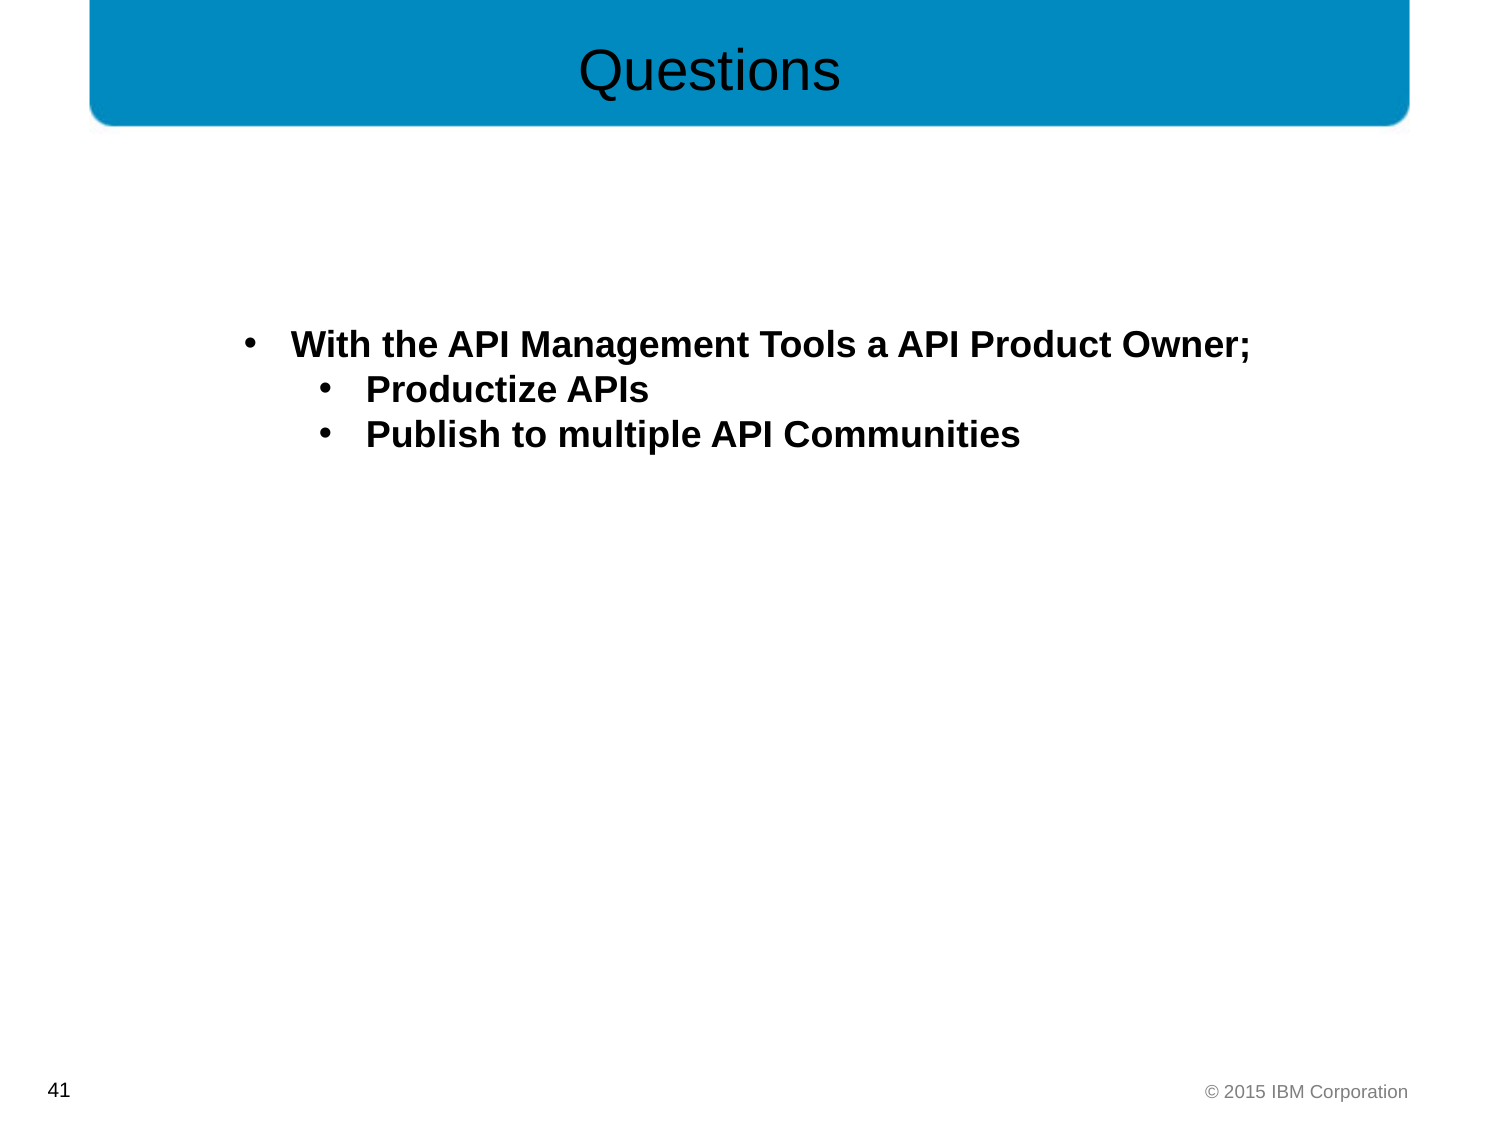

Questions
With the API Management Tools a API Product Owner;
Productize APIs
Publish to multiple API Communities